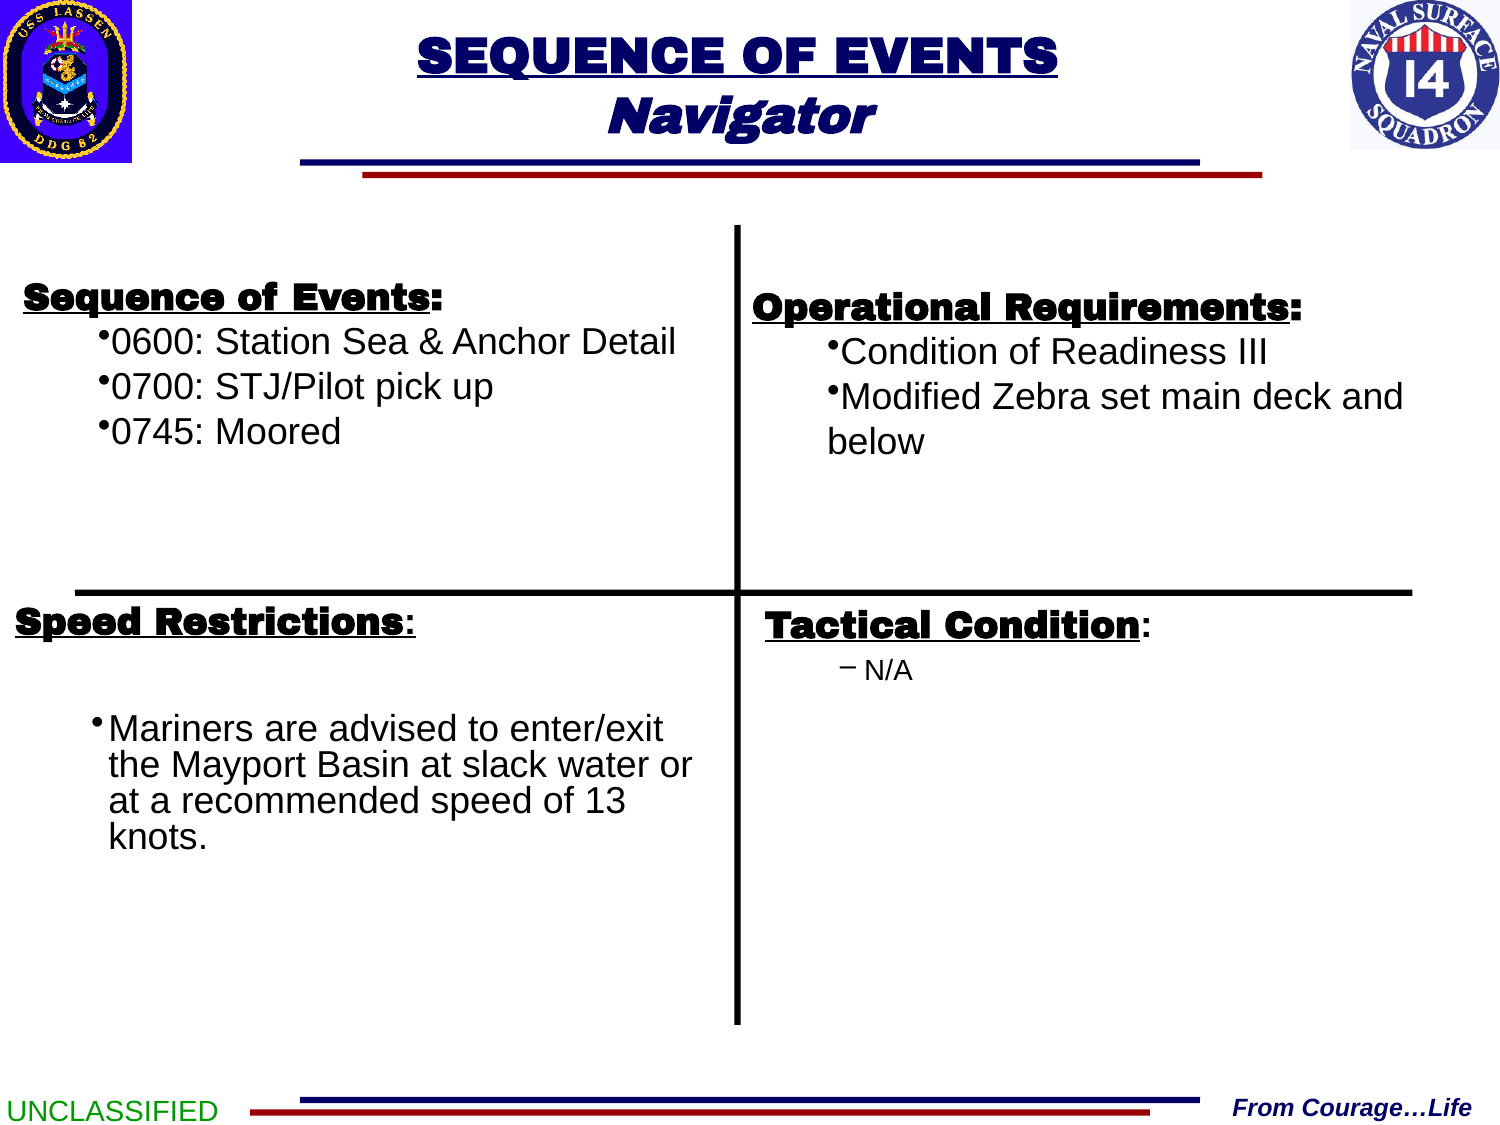

SEQUENCE OF EVENTS
Navigator

Sequence of Events:
0600: Station Sea & Anchor Detail
0700: STJ/Pilot pick up
0745: Moored

Operational Requirements:
Condition of Readiness III
Modified Zebra set main deck and below

Tactical Condition:
 N/A
Speed Restrictions:

Mariners are advised to enter/exit the Mayport Basin at slack water or at a recommended speed of 13 knots.

UNCLASSIFIED

From Courage…Life